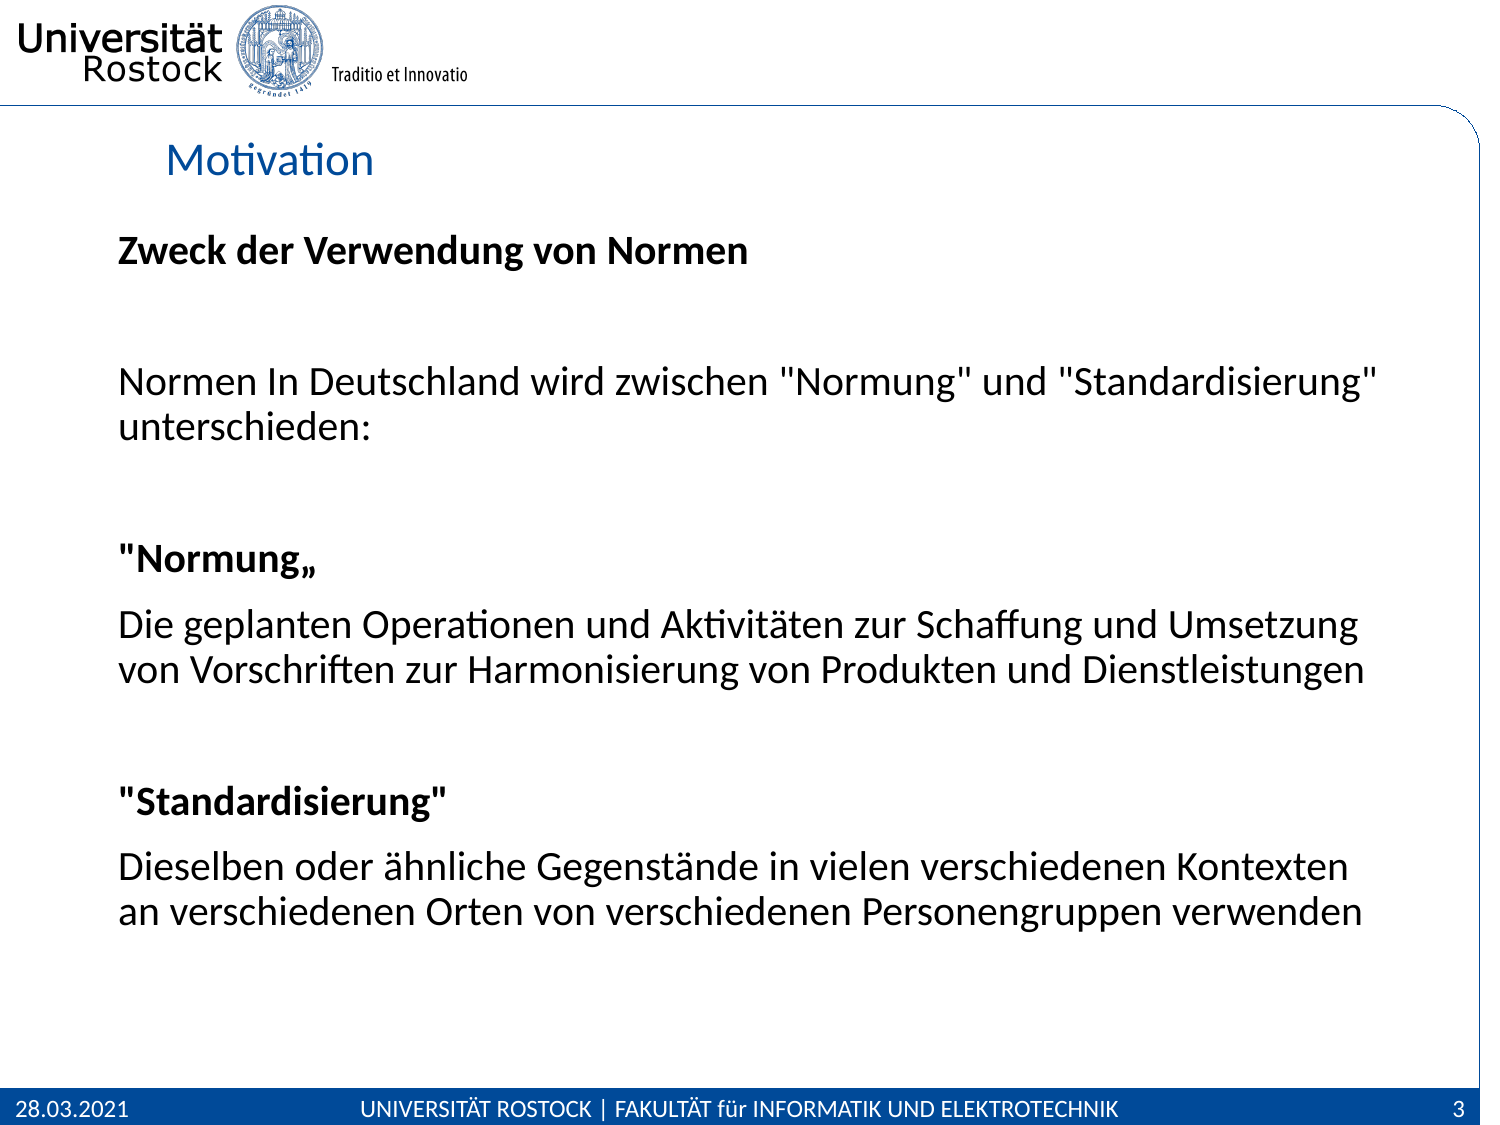

Motivation
Zweck der Verwendung von Normen

Normen In Deutschland wird zwischen "Normung" und "Standardisierung" unterschieden:

"Normung„
Die geplanten Operationen und Aktivitäten zur Schaffung und Umsetzung von Vorschriften zur Harmonisierung von Produkten und Dienstleistungen

"Standardisierung"
Dieselben oder ähnliche Gegenstände in vielen verschiedenen Kontexten an verschiedenen Orten von verschiedenen Personengruppen verwenden

28.03.2021
UNIVERSITÄT ROSTOCK | FAKULTÄT für INFORMATIK UND ELEKTROTECHNIK
3